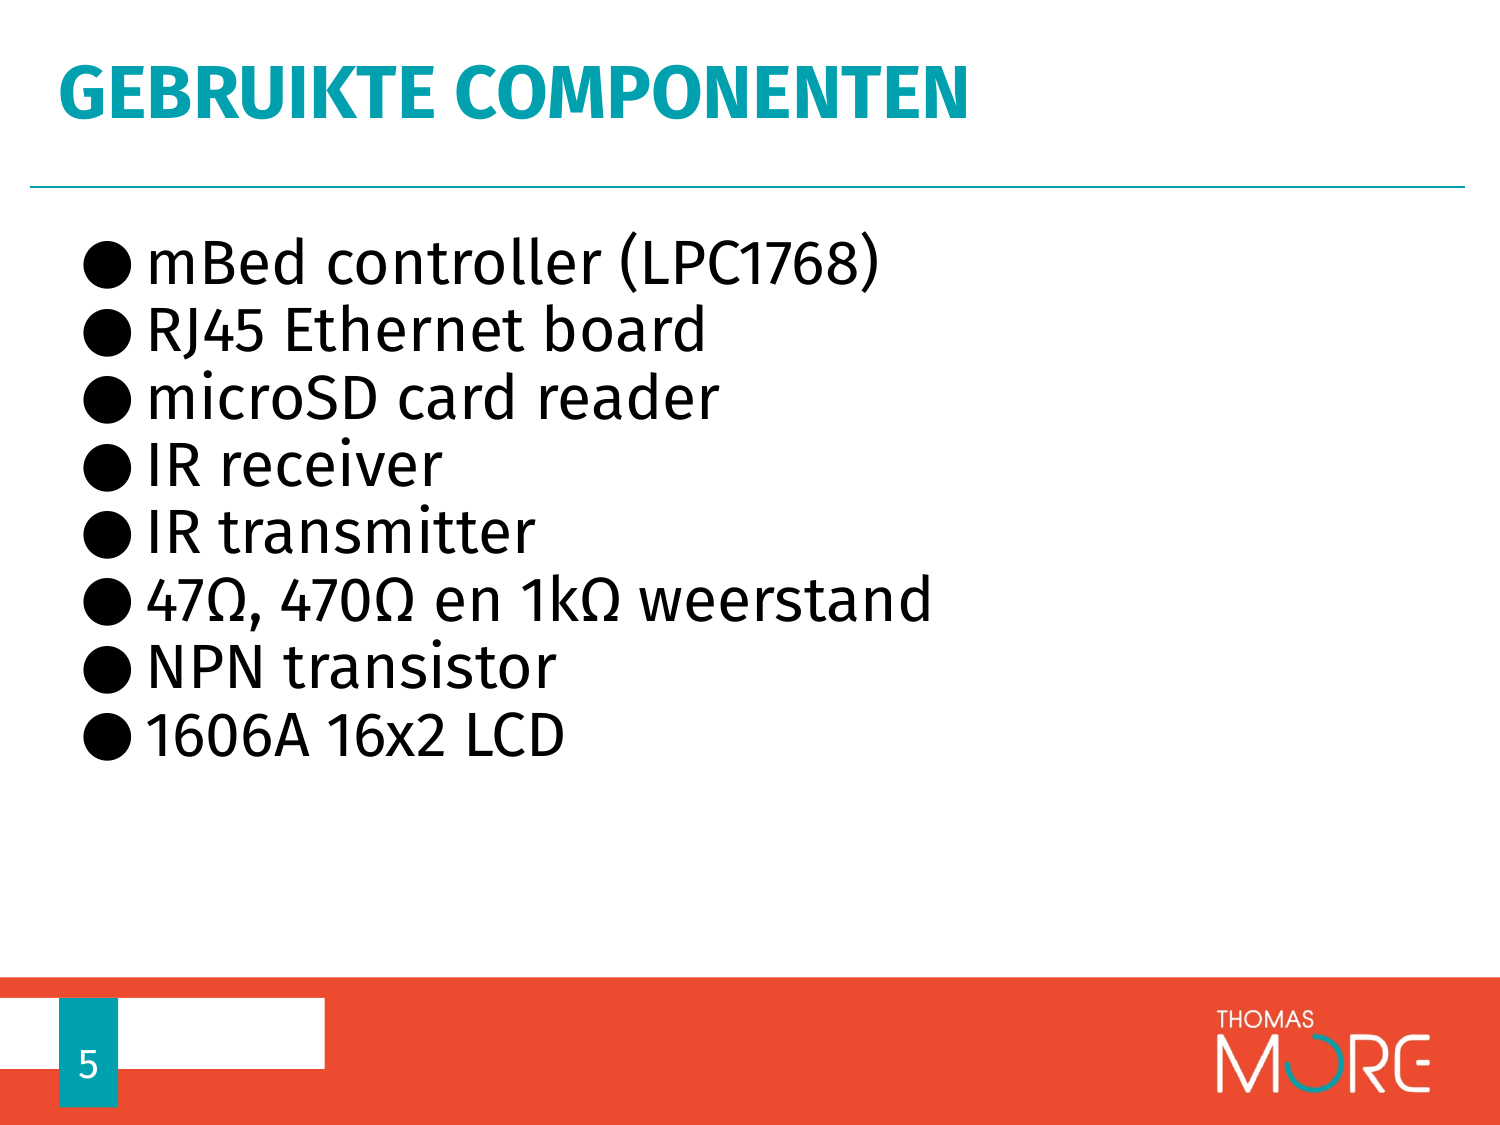

# GEBRUIKTE COMPONENTEN
mBed controller (LPC1768)
RJ45 Ethernet board
microSD card reader
IR receiver
IR transmitter
47Ω, 470Ω en 1kΩ weerstand
NPN transistor
1606A 16x2 LCD
5